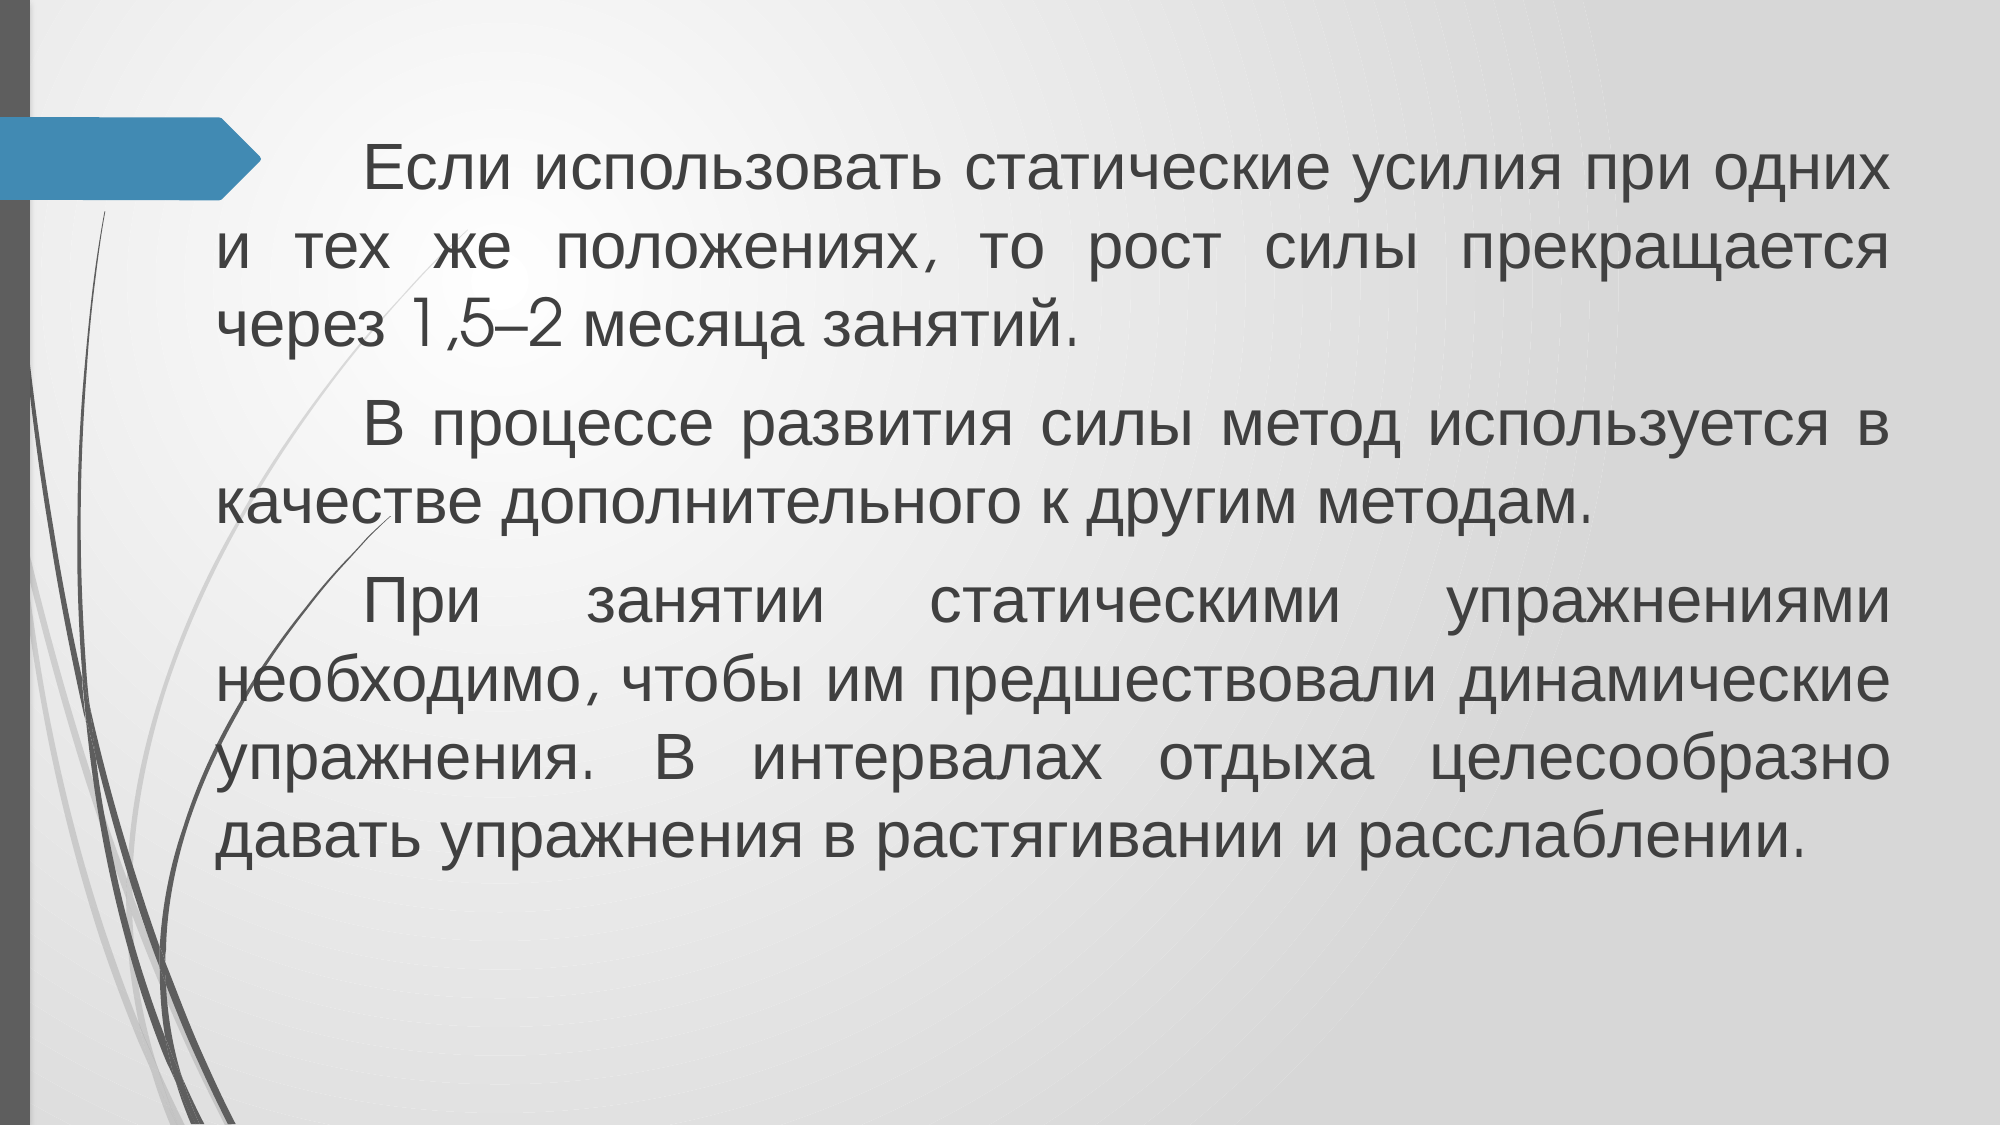

Если исполь­зовать статические усилия при одних и тех же положениях, то рост силы прекращается через 1,5–2 месяца занятий.
	В процессе развития силы метод используется в качестве до­полнительного к другим методам.
	При занятии статическими упражнениями необходимо, чтобы им предшествовали динамические упражнения. В интервалах отдыха целесообразно давать упражнения в растягивании и расслаб­лении.